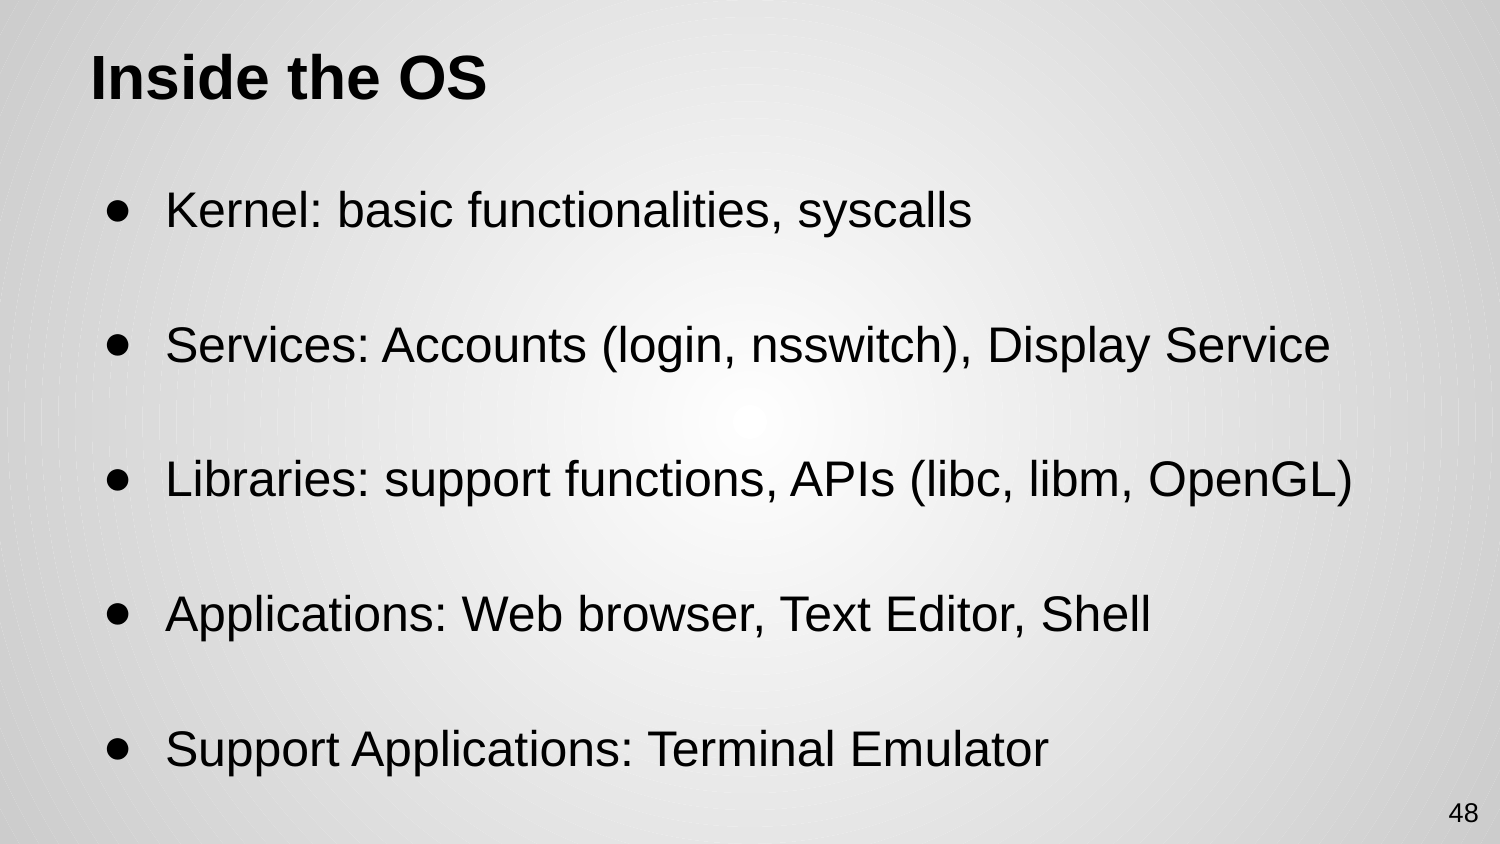

# Inside the OS
Kernel: basic functionalities, syscalls

Services: Accounts (login, nsswitch), Display Service

Libraries: support functions, APIs (libc, libm, OpenGL)

Applications: Web browser, Text Editor, Shell

Support Applications: Terminal Emulator
48